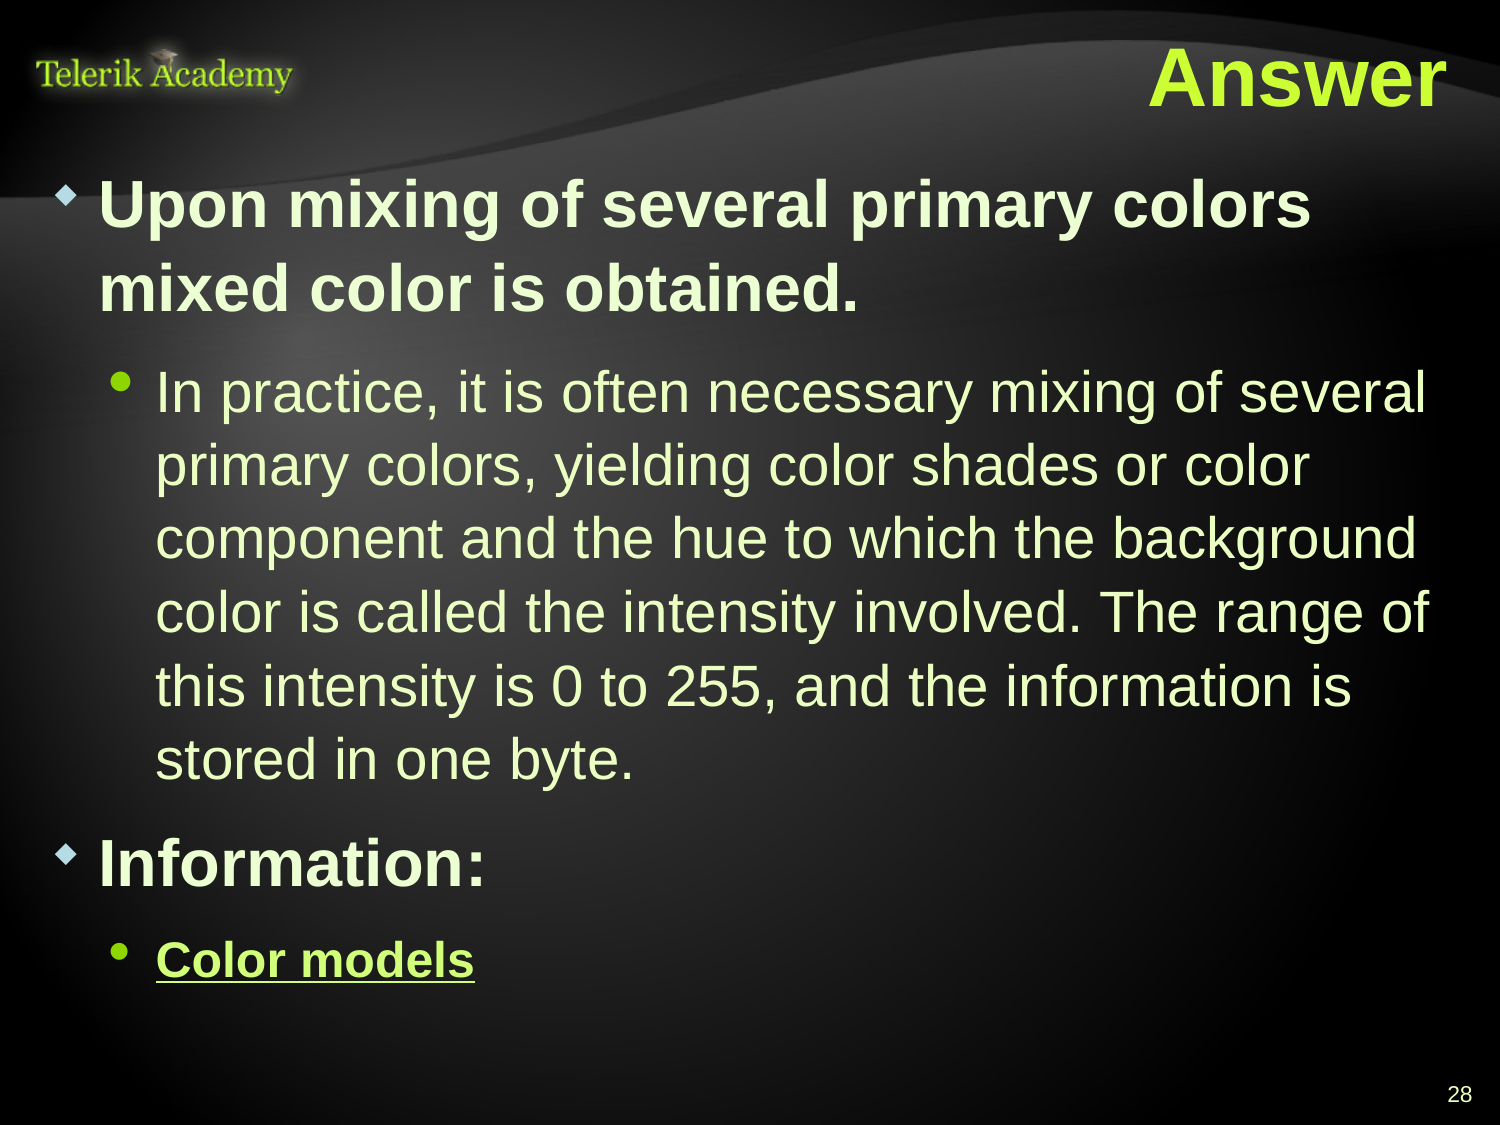

# Answer
Upon mixing of several primary colors mixed color is obtained.
In practice, it is often necessary mixing of several primary colors, yielding color shades or color component and the hue to which the background color is called the intensity involved. The range of this intensity is 0 to 255, and the information is stored in one byte.
Information:
Color models
28